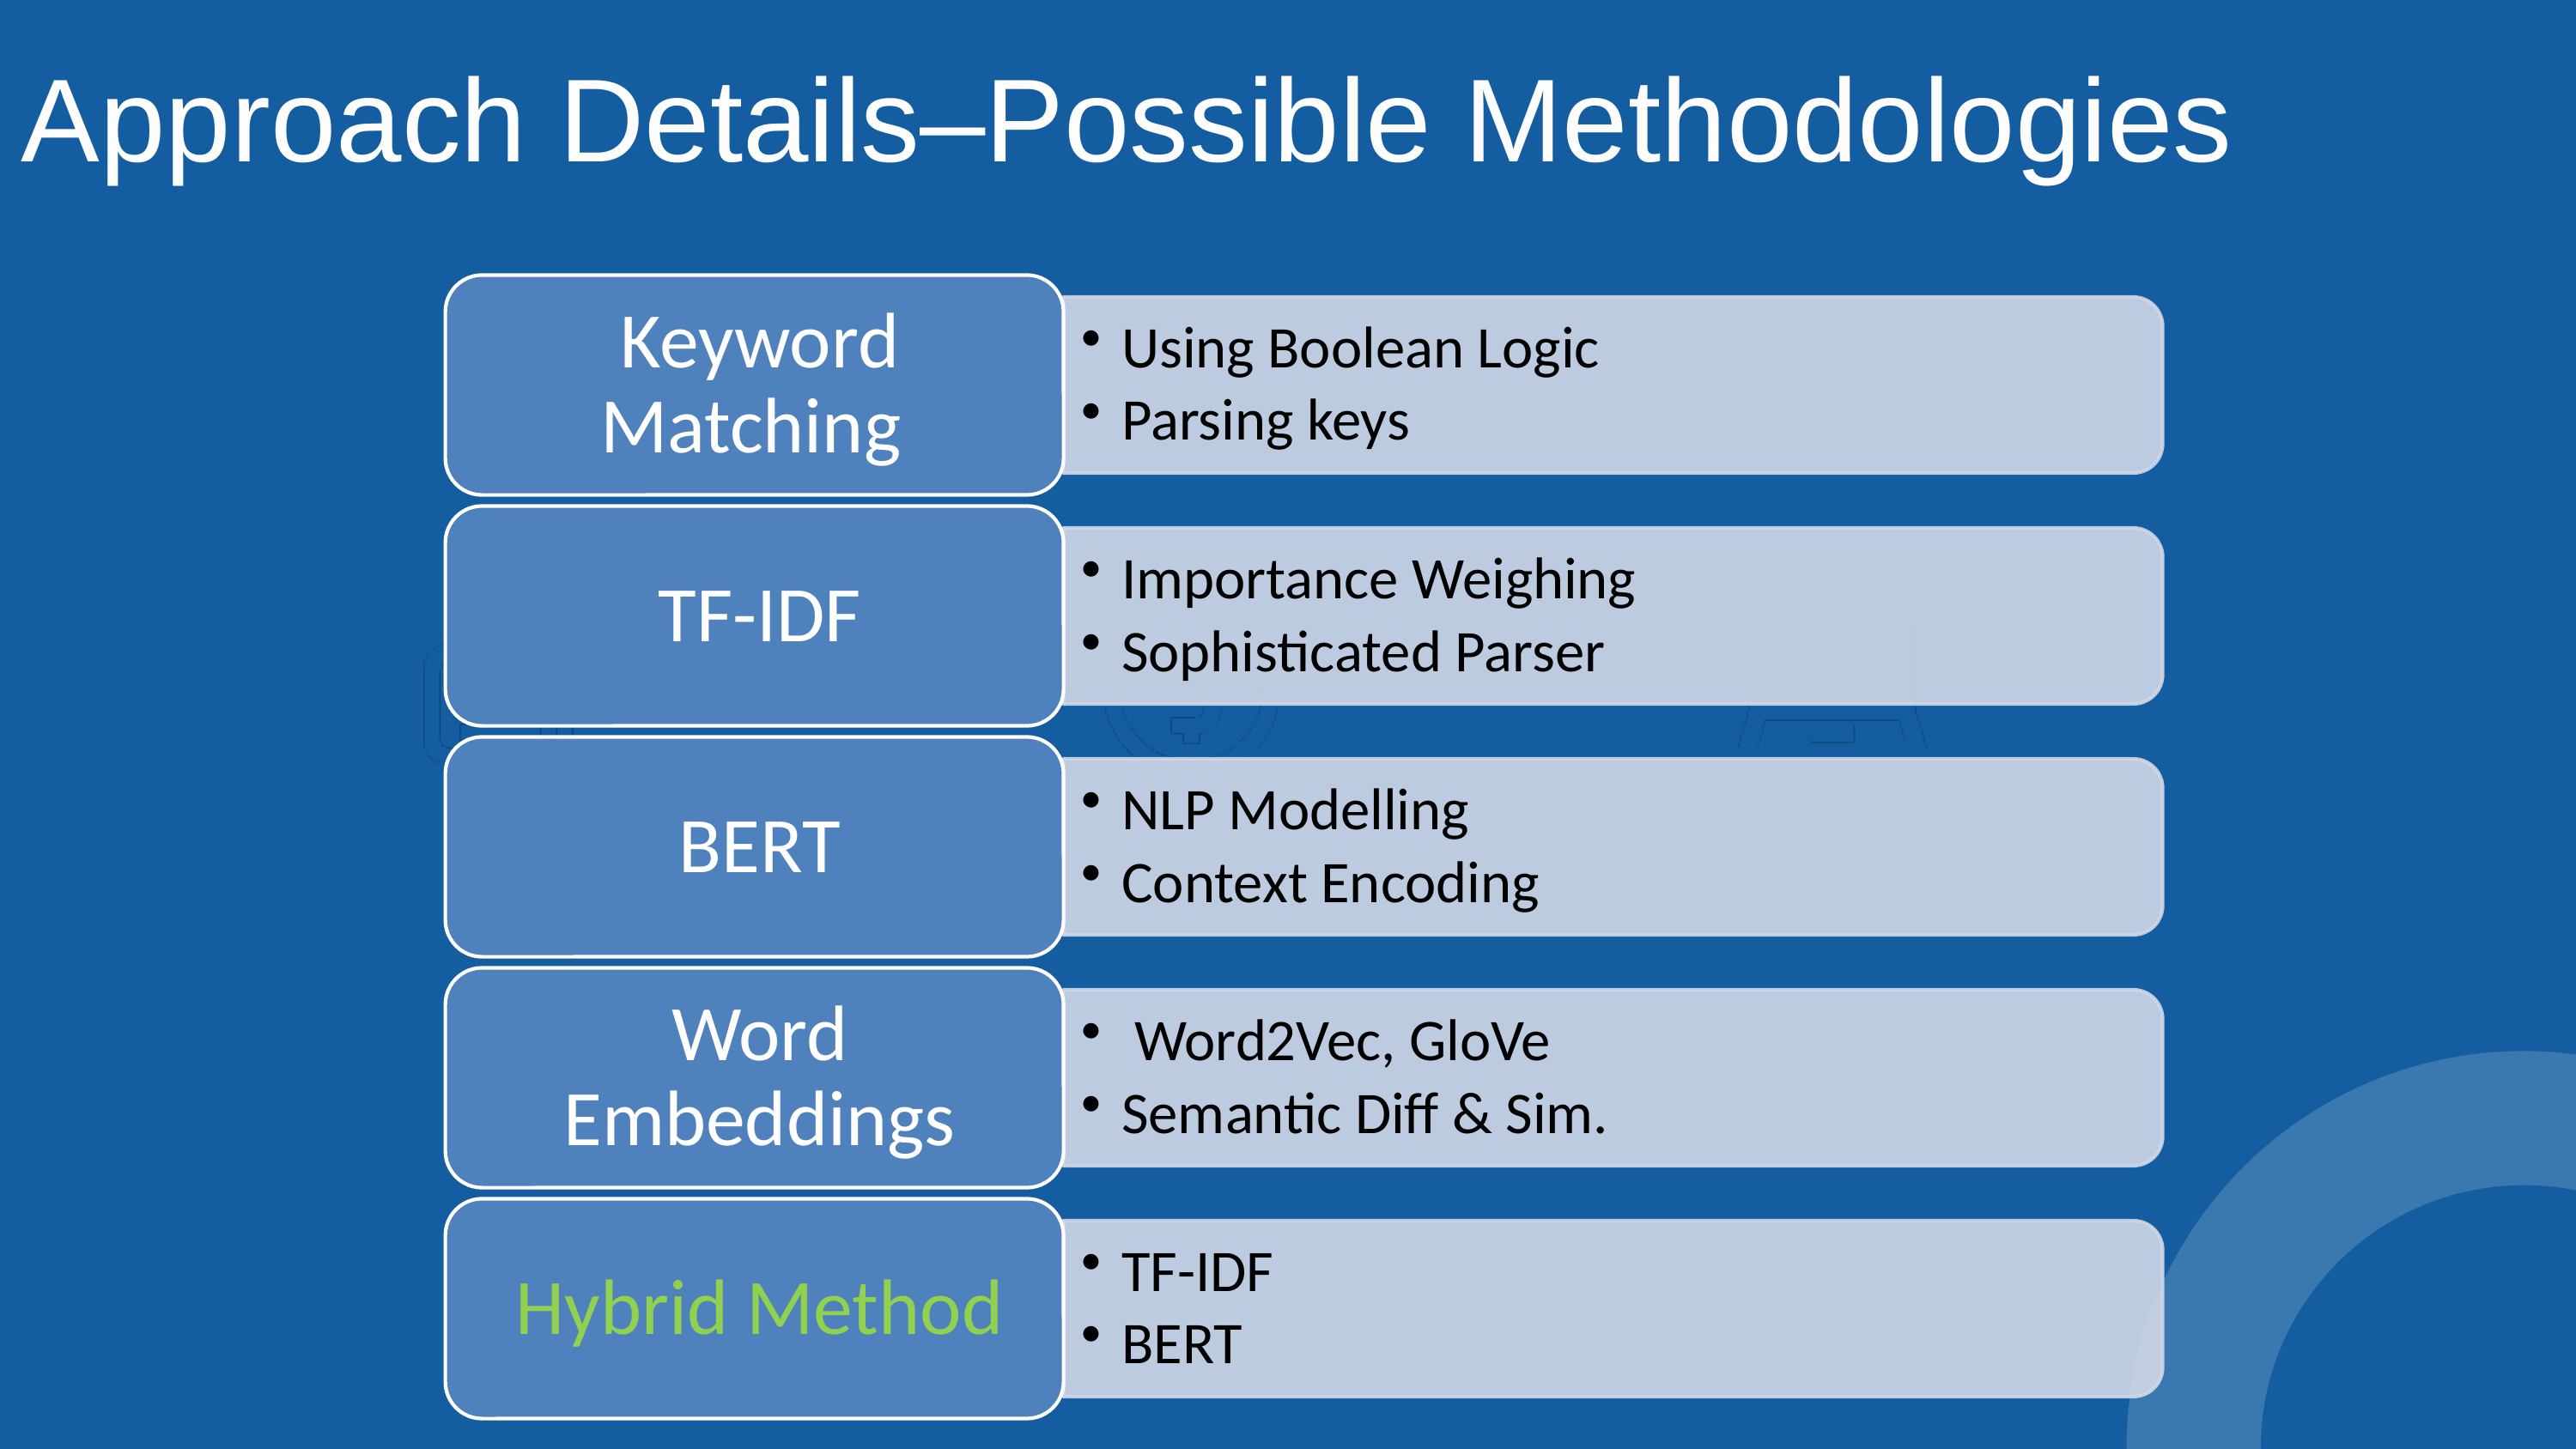

Approach Details–Possible Methodologies
Using Boolean Logic
Parsing keys
Keyword Matching
Importance Weighing
Sophisticated Parser
TF-IDF
NLP Modelling
Context Encoding
BERT
 Word2Vec, GloVe
Semantic Diff & Sim.
Word Embeddings
TF-IDF
BERT
Hybrid Method

Objective 01
Objective 02
Objective 03
Lorem ipsum dolor sit amet, consectetur adipiscing elit. Nullam laoreet risus fringilla, egestas elit a, consequat augue. Phasellus sollicitudin felis mi, quis egestas ex ornare sed quis adipiscing.
Lorem ipsum dolor sit amet, consectetur adipiscing elit. Nullam laoreet risus fringilla, egestas elit a, consequat augue. Phasellus sollicitudin felis mi, quis egestas ex ornare sed quis adipiscing.